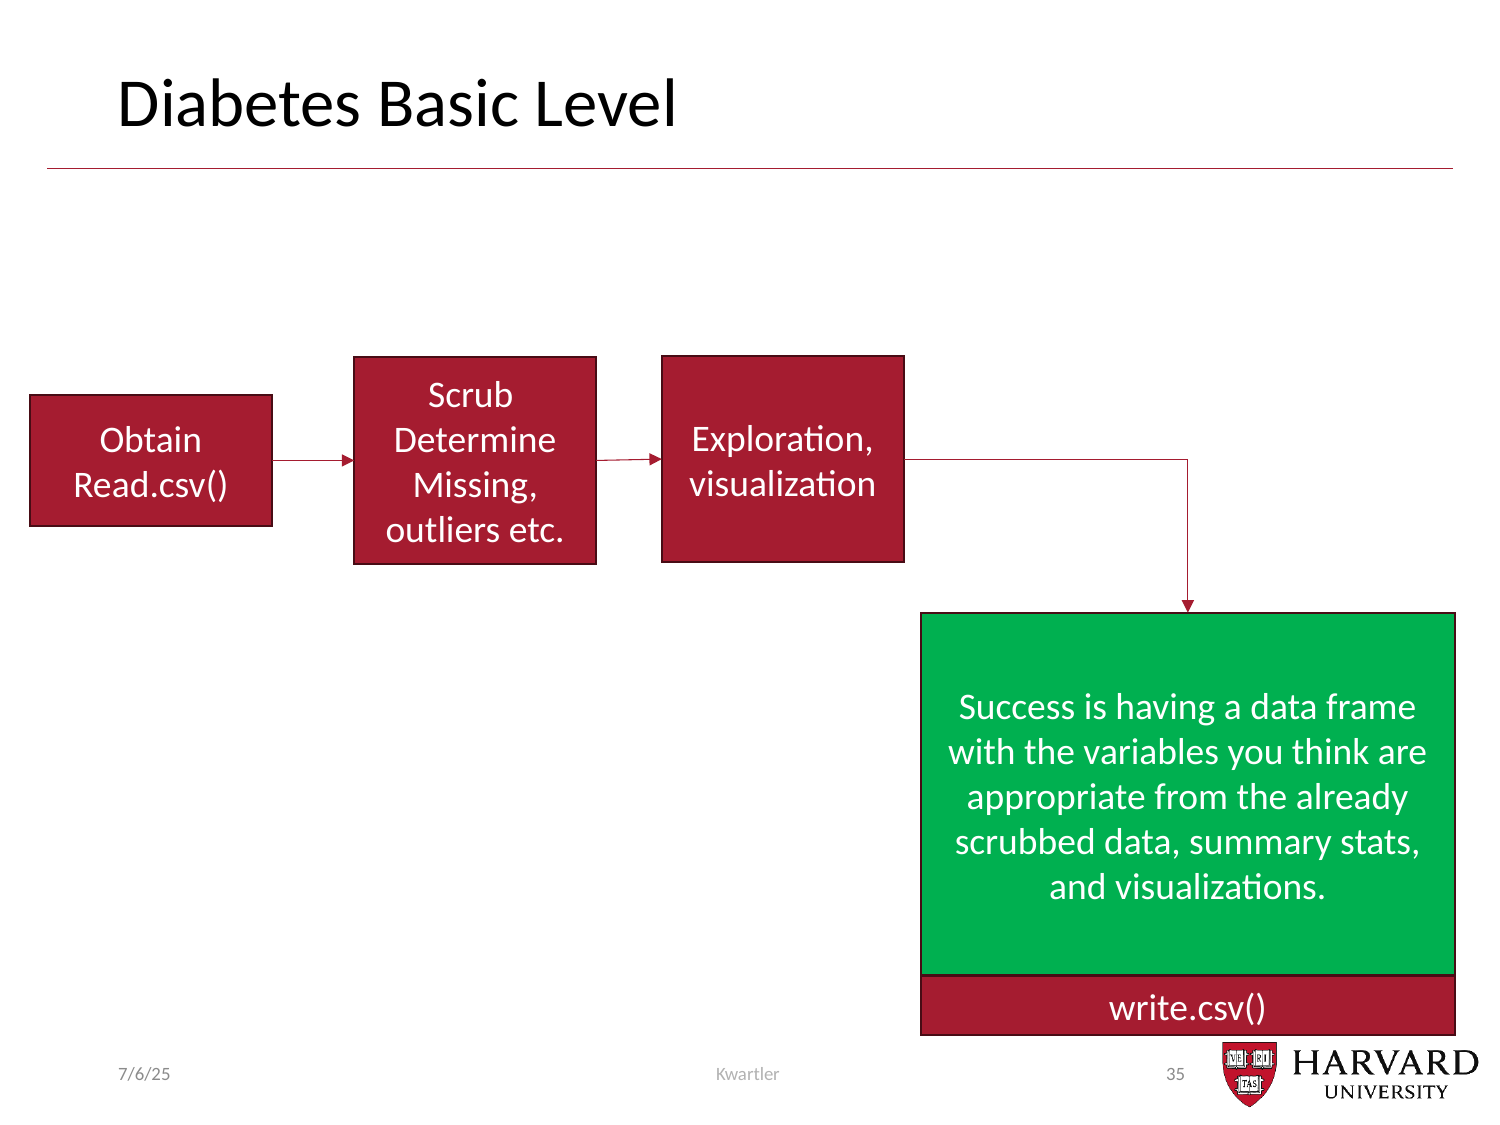

# Diabetes Basic Level
Exploration, visualization
Scrub
Determine Missing, outliers etc.
Obtain
Read.csv()
Success is having a data frame with the variables you think are appropriate from the already scrubbed data, summary stats, and visualizations.
write.csv()
7/6/25
Kwartler
35